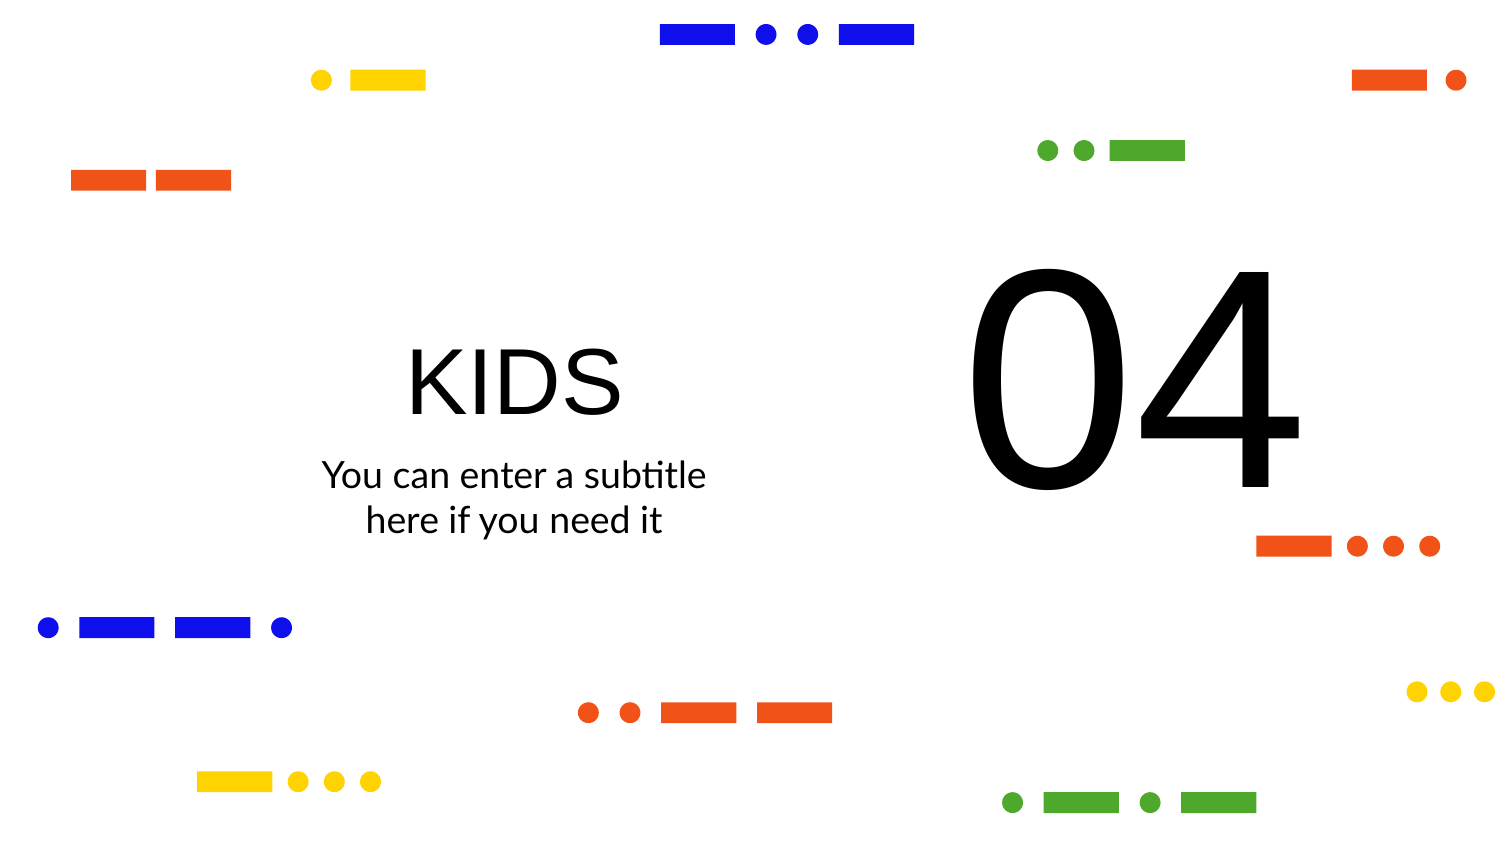

04
# KIDS
You can enter a subtitle here if you need it